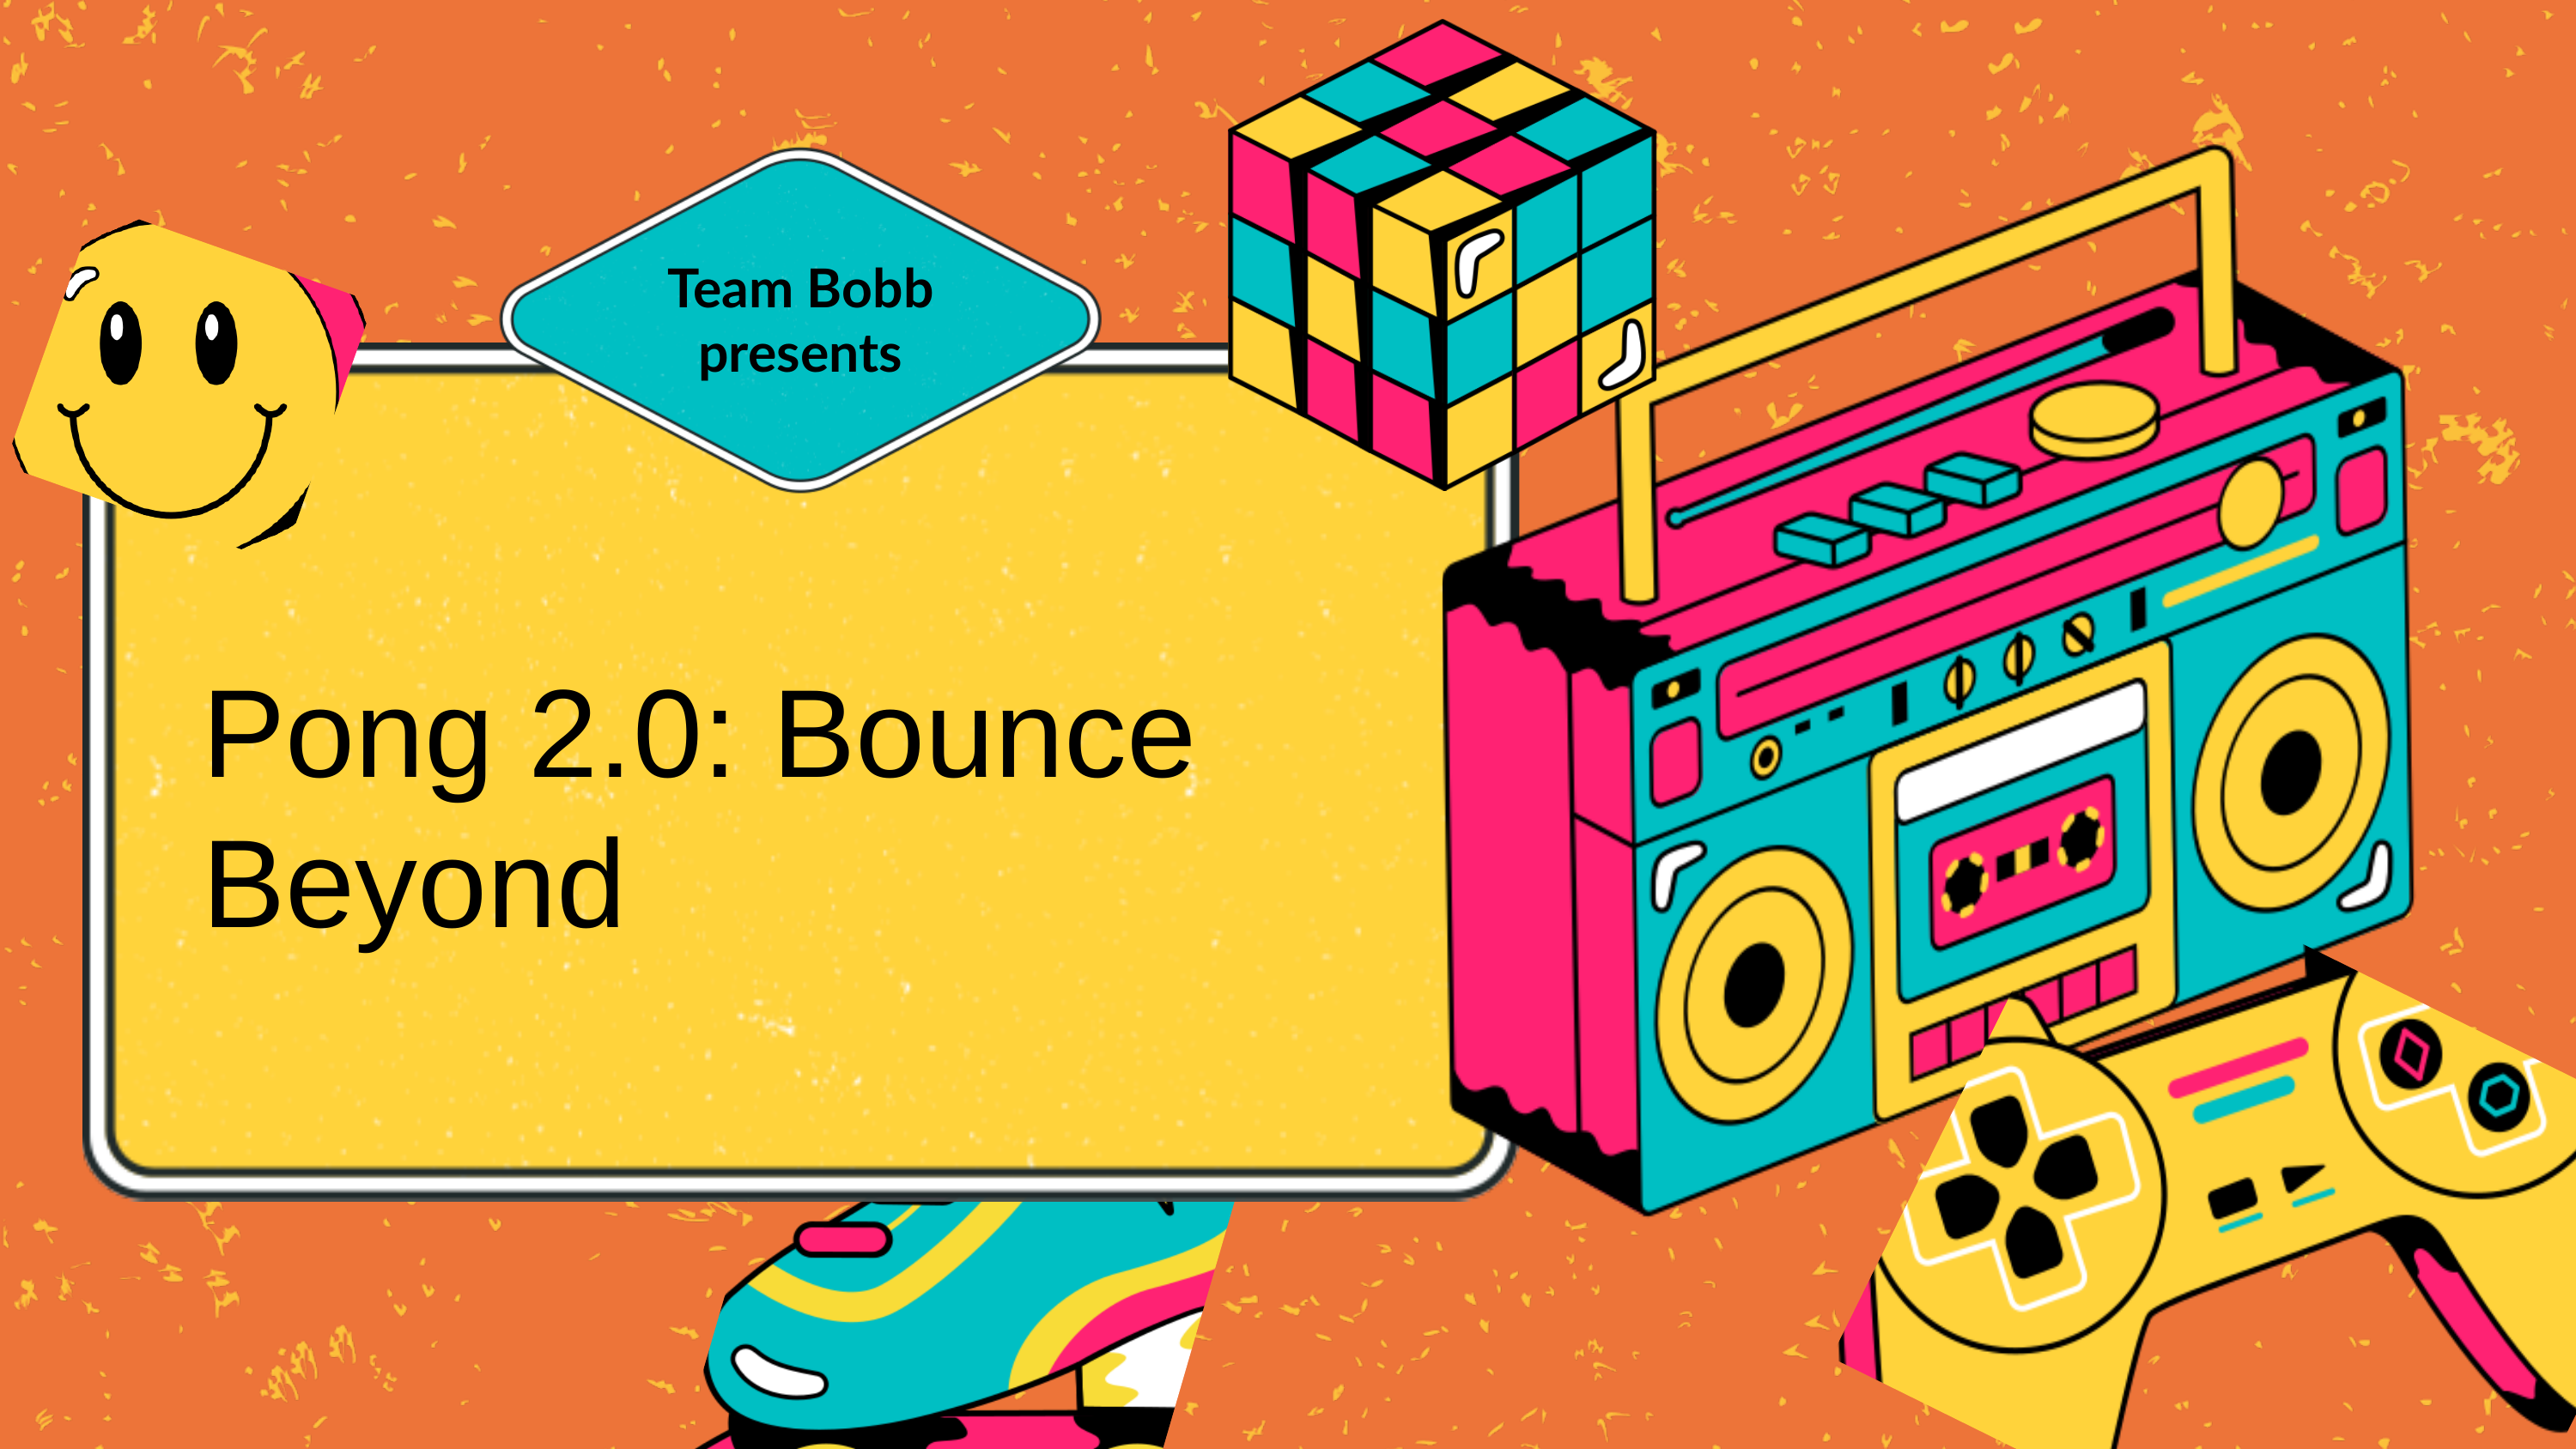

Team Bobb presents

Pong 2.0: Bounce Beyond